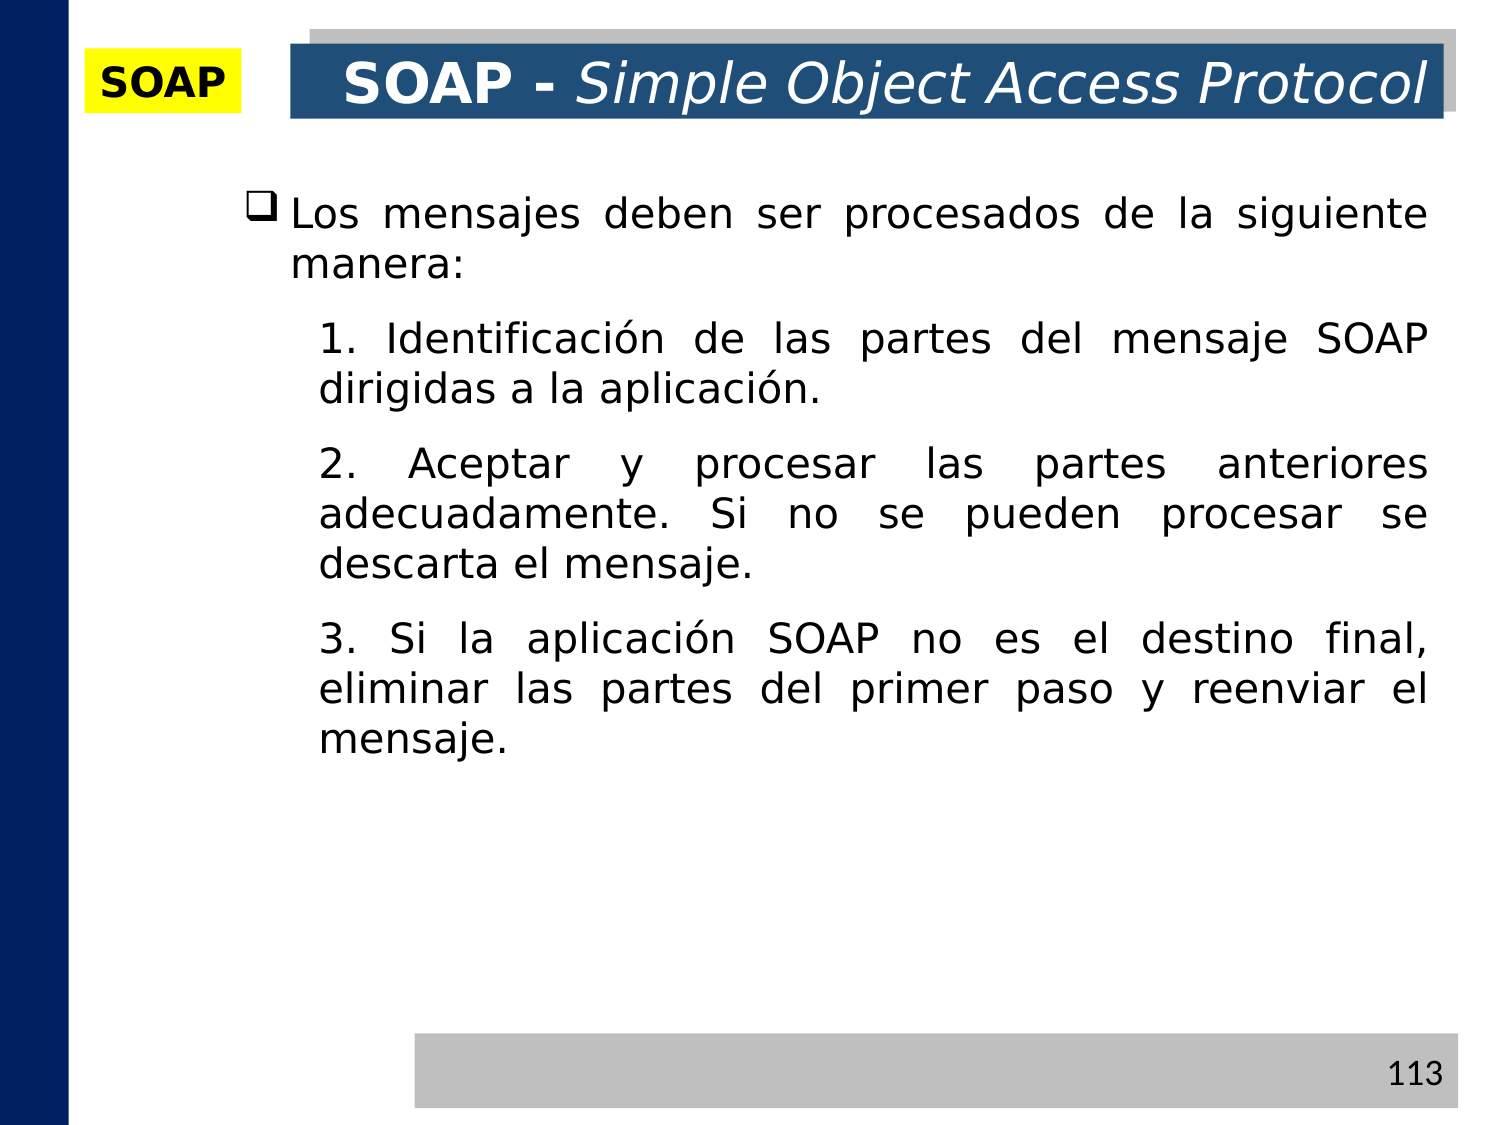

SOAP - Simple Object Access Protocol
SOAP
Los mensajes deben ser procesados de la siguiente manera:
1. Identificación de las partes del mensaje SOAP dirigidas a la aplicación.
2. Aceptar y procesar las partes anteriores adecuadamente. Si no se pueden procesar se descarta el mensaje.
3. Si la aplicación SOAP no es el destino final, eliminar las partes del primer paso y reenviar el mensaje.
113